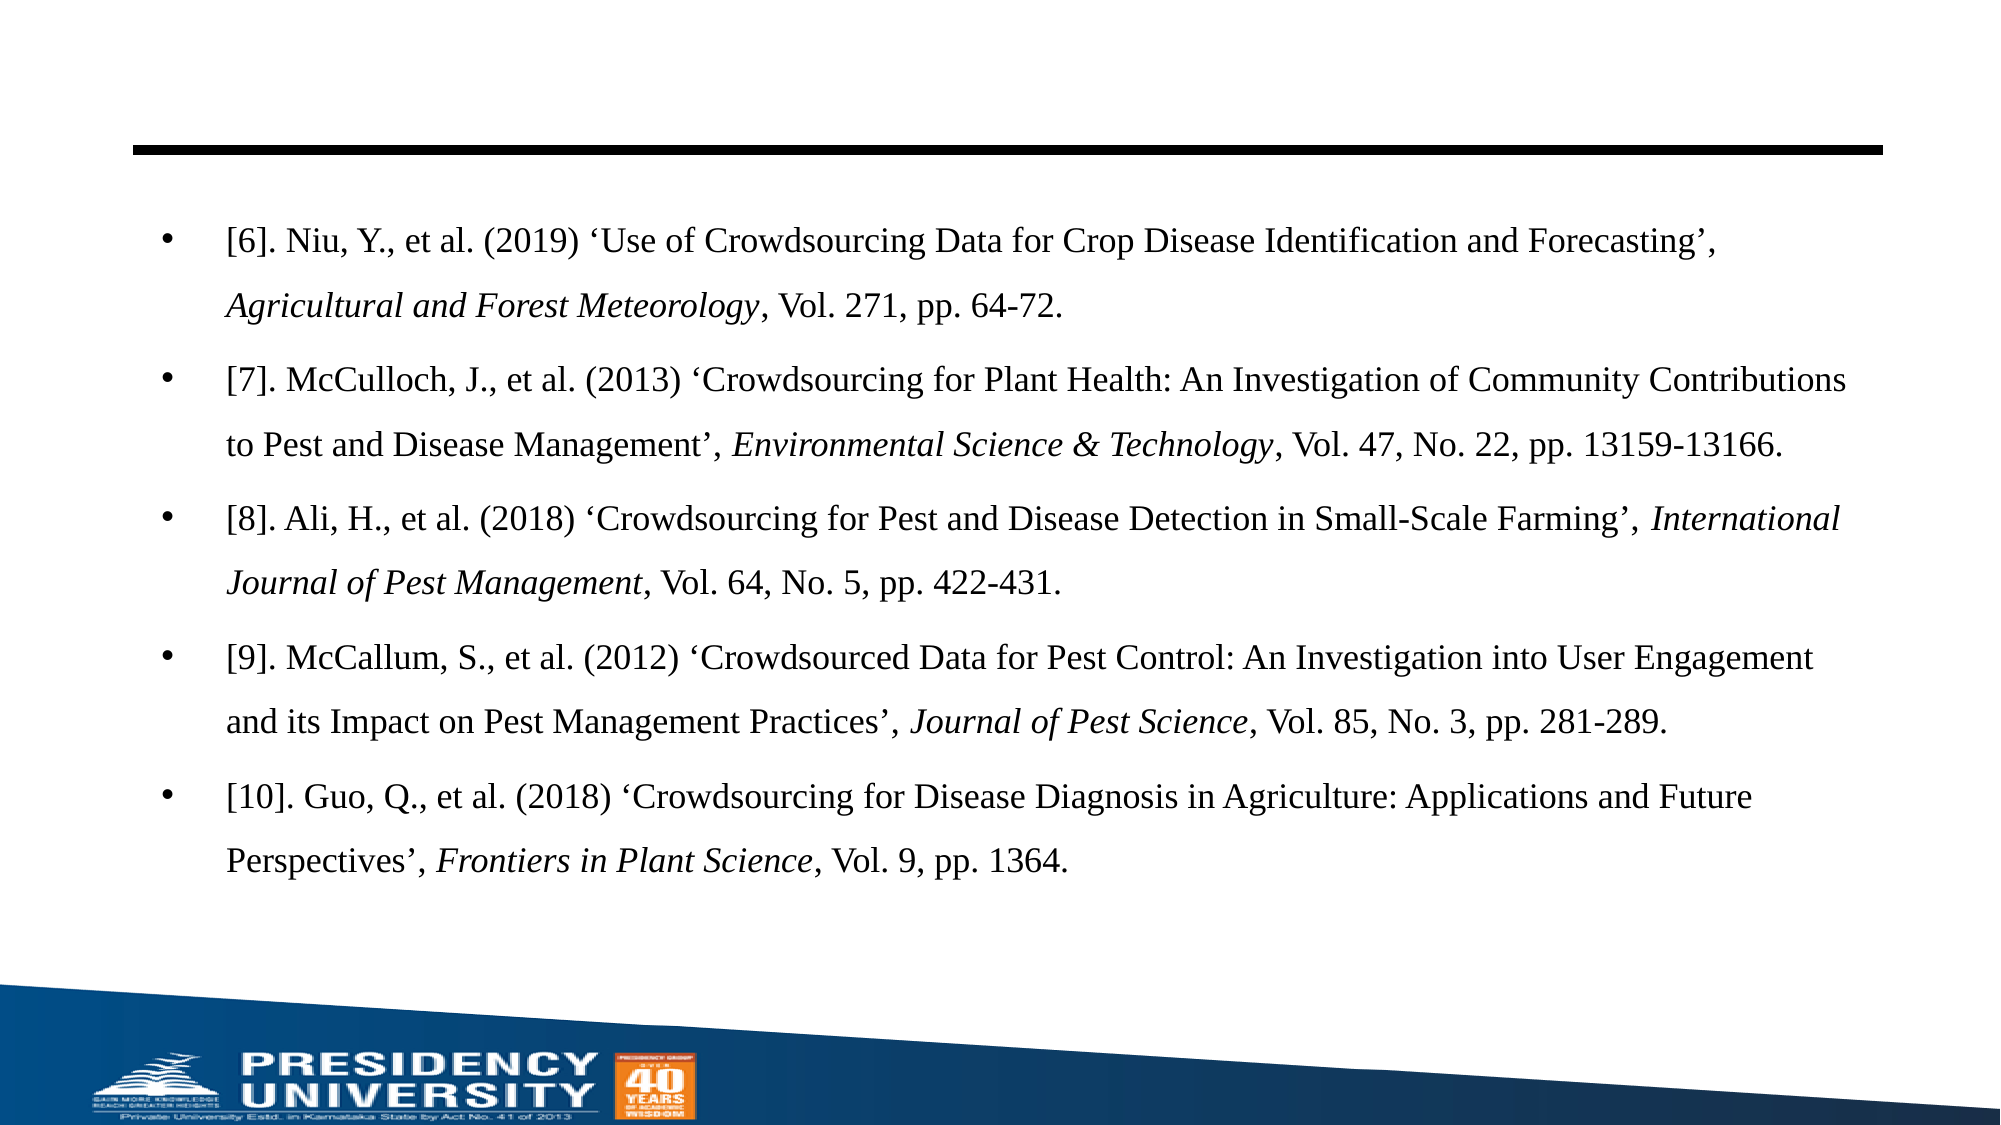

[6]. Niu, Y., et al. (2019) ‘Use of Crowdsourcing Data for Crop Disease Identification and Forecasting’, Agricultural and Forest Meteorology, Vol. 271, pp. 64-72.
[7]. McCulloch, J., et al. (2013) ‘Crowdsourcing for Plant Health: An Investigation of Community Contributions to Pest and Disease Management’, Environmental Science & Technology, Vol. 47, No. 22, pp. 13159-13166.
[8]. Ali, H., et al. (2018) ‘Crowdsourcing for Pest and Disease Detection in Small-Scale Farming’, International Journal of Pest Management, Vol. 64, No. 5, pp. 422-431.
[9]. McCallum, S., et al. (2012) ‘Crowdsourced Data for Pest Control: An Investigation into User Engagement and its Impact on Pest Management Practices’, Journal of Pest Science, Vol. 85, No. 3, pp. 281-289.
[10]. Guo, Q., et al. (2018) ‘Crowdsourcing for Disease Diagnosis in Agriculture: Applications and Future Perspectives’, Frontiers in Plant Science, Vol. 9, pp. 1364.